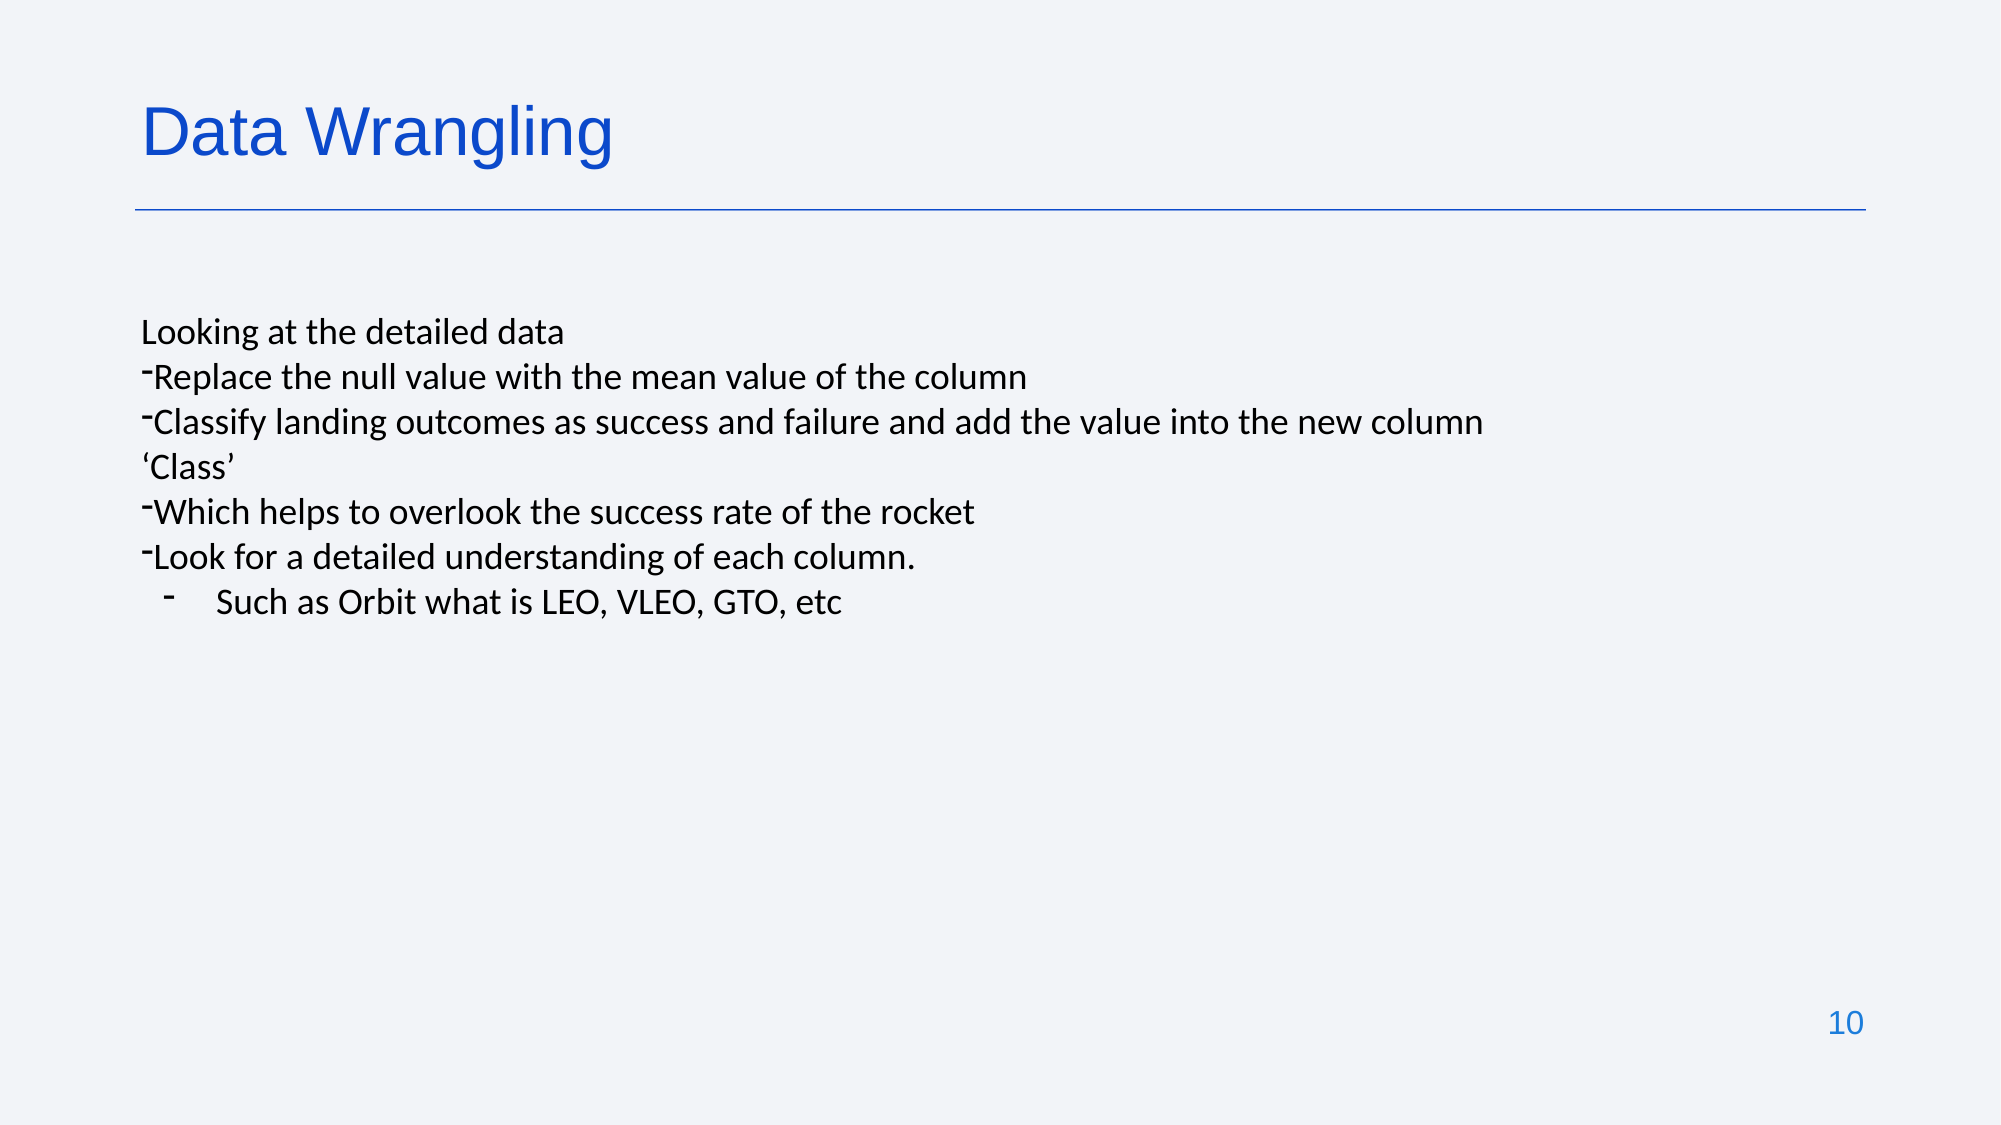

Data Wrangling
Looking at the detailed data
Replace the null value with the mean value of the column
Classify landing outcomes as success and failure and add the value into the new column ‘Class’
Which helps to overlook the success rate of the rocket
Look for a detailed understanding of each column.
Such as Orbit what is LEO, VLEO, GTO, etc

10